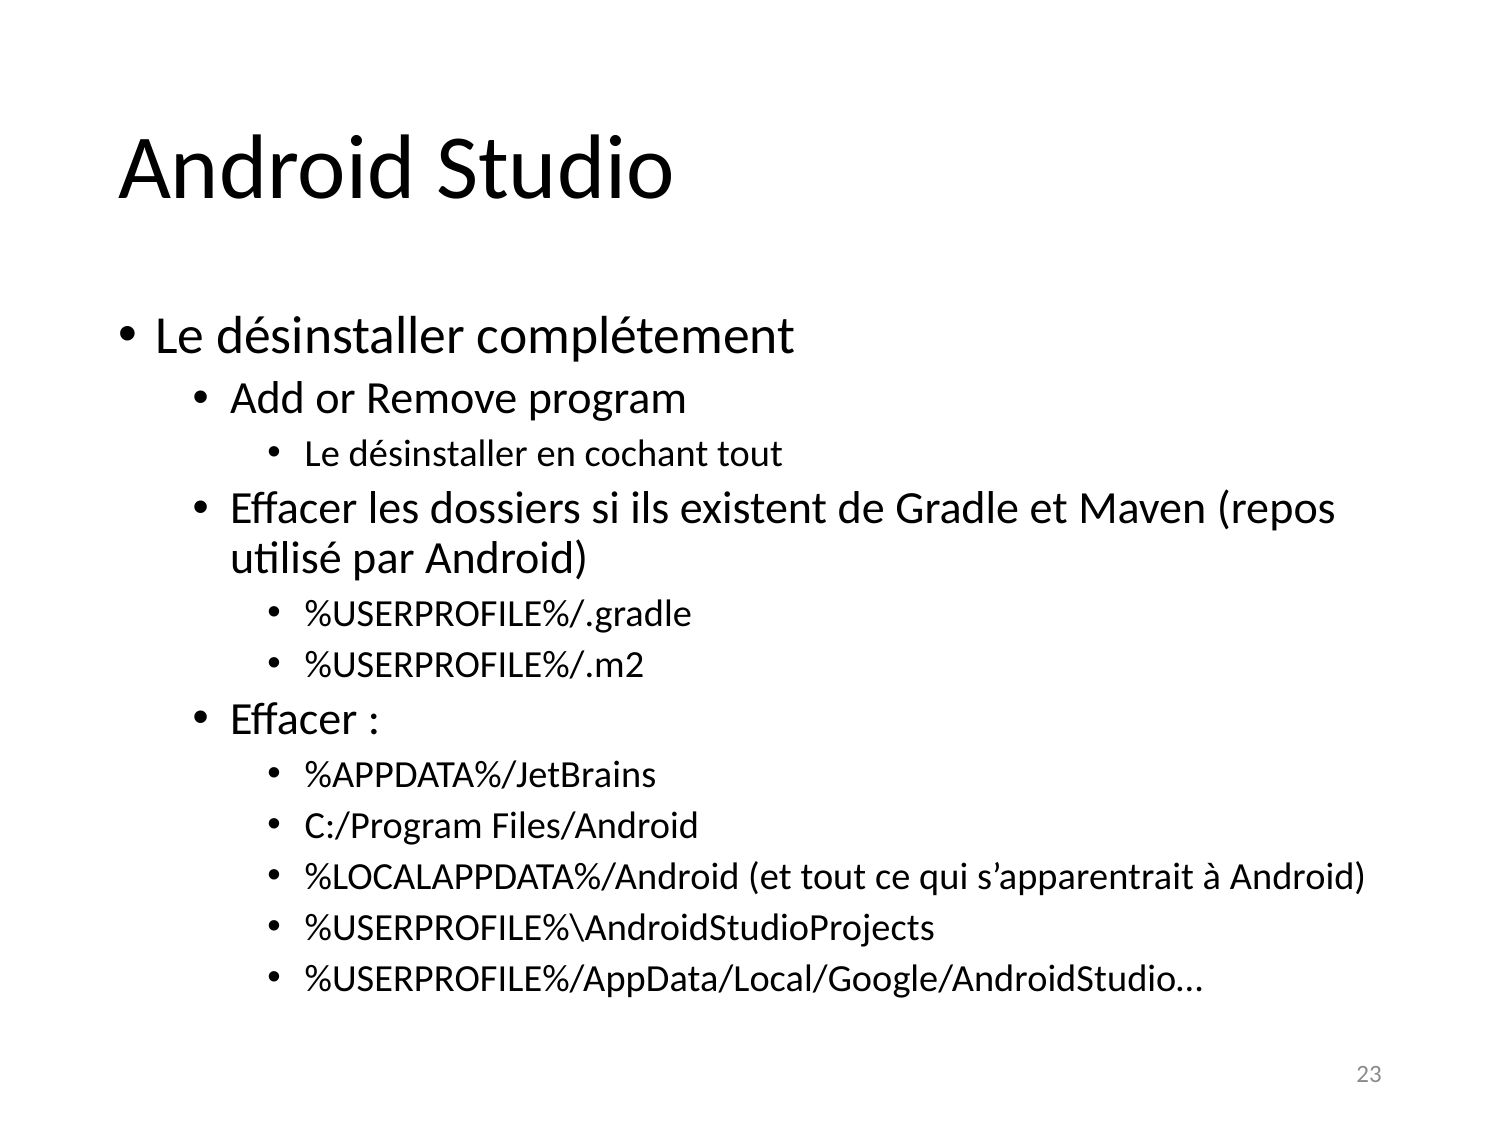

# Android Studio
Le désinstaller complétement
Add or Remove program
Le désinstaller en cochant tout
Effacer les dossiers si ils existent de Gradle et Maven (repos utilisé par Android)
%USERPROFILE%/.gradle
%USERPROFILE%/.m2
Effacer :
%APPDATA%/JetBrains
C:/Program Files/Android
%LOCALAPPDATA%/Android (et tout ce qui s’apparentrait à Android)
%USERPROFILE%\AndroidStudioProjects
%USERPROFILE%/AppData/Local/Google/AndroidStudio…

23